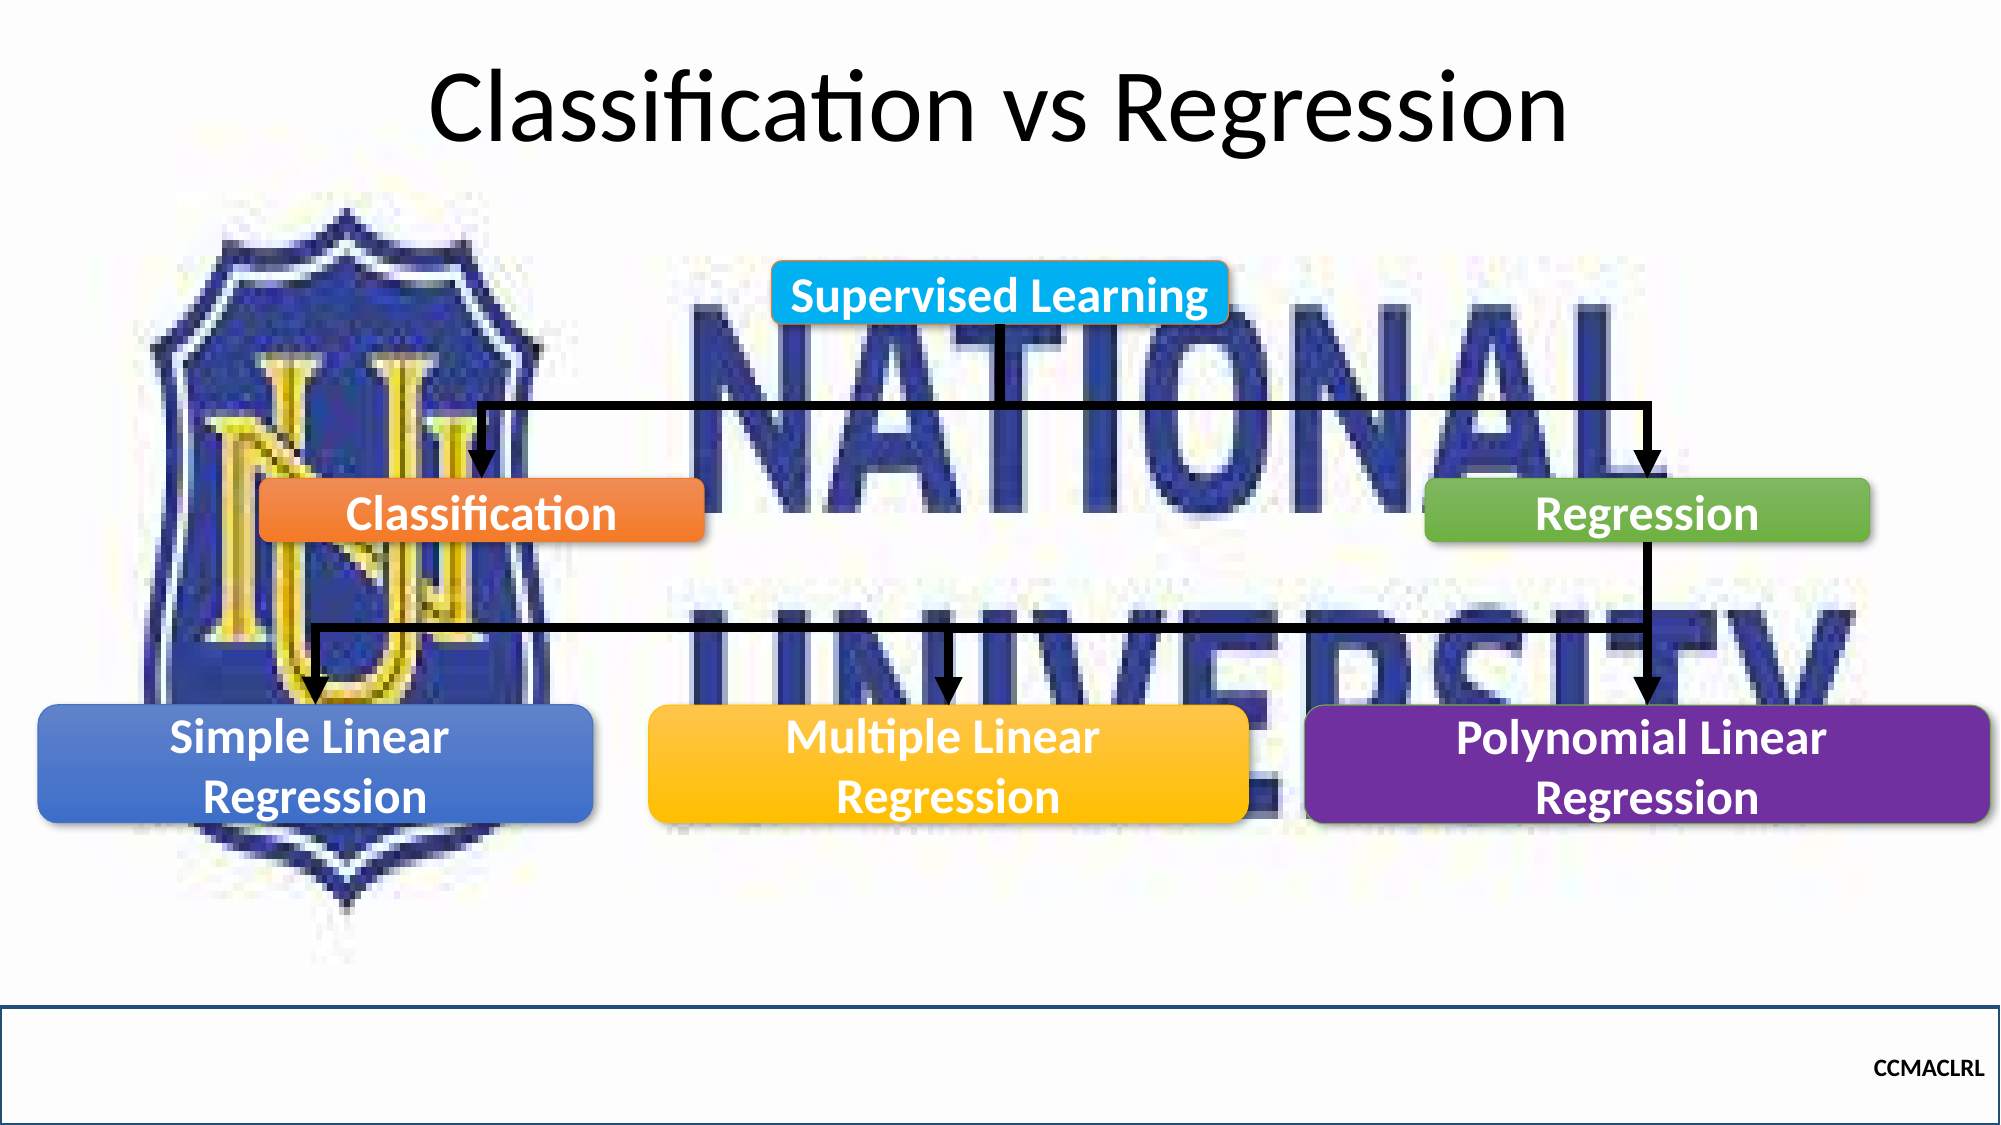

# Classification vs Regression
Supervised Learning
Classification
Regression
Simple Linear
Regression
Polynomial Linear
Regression
Multiple Linear
Regression
CCMACLRL